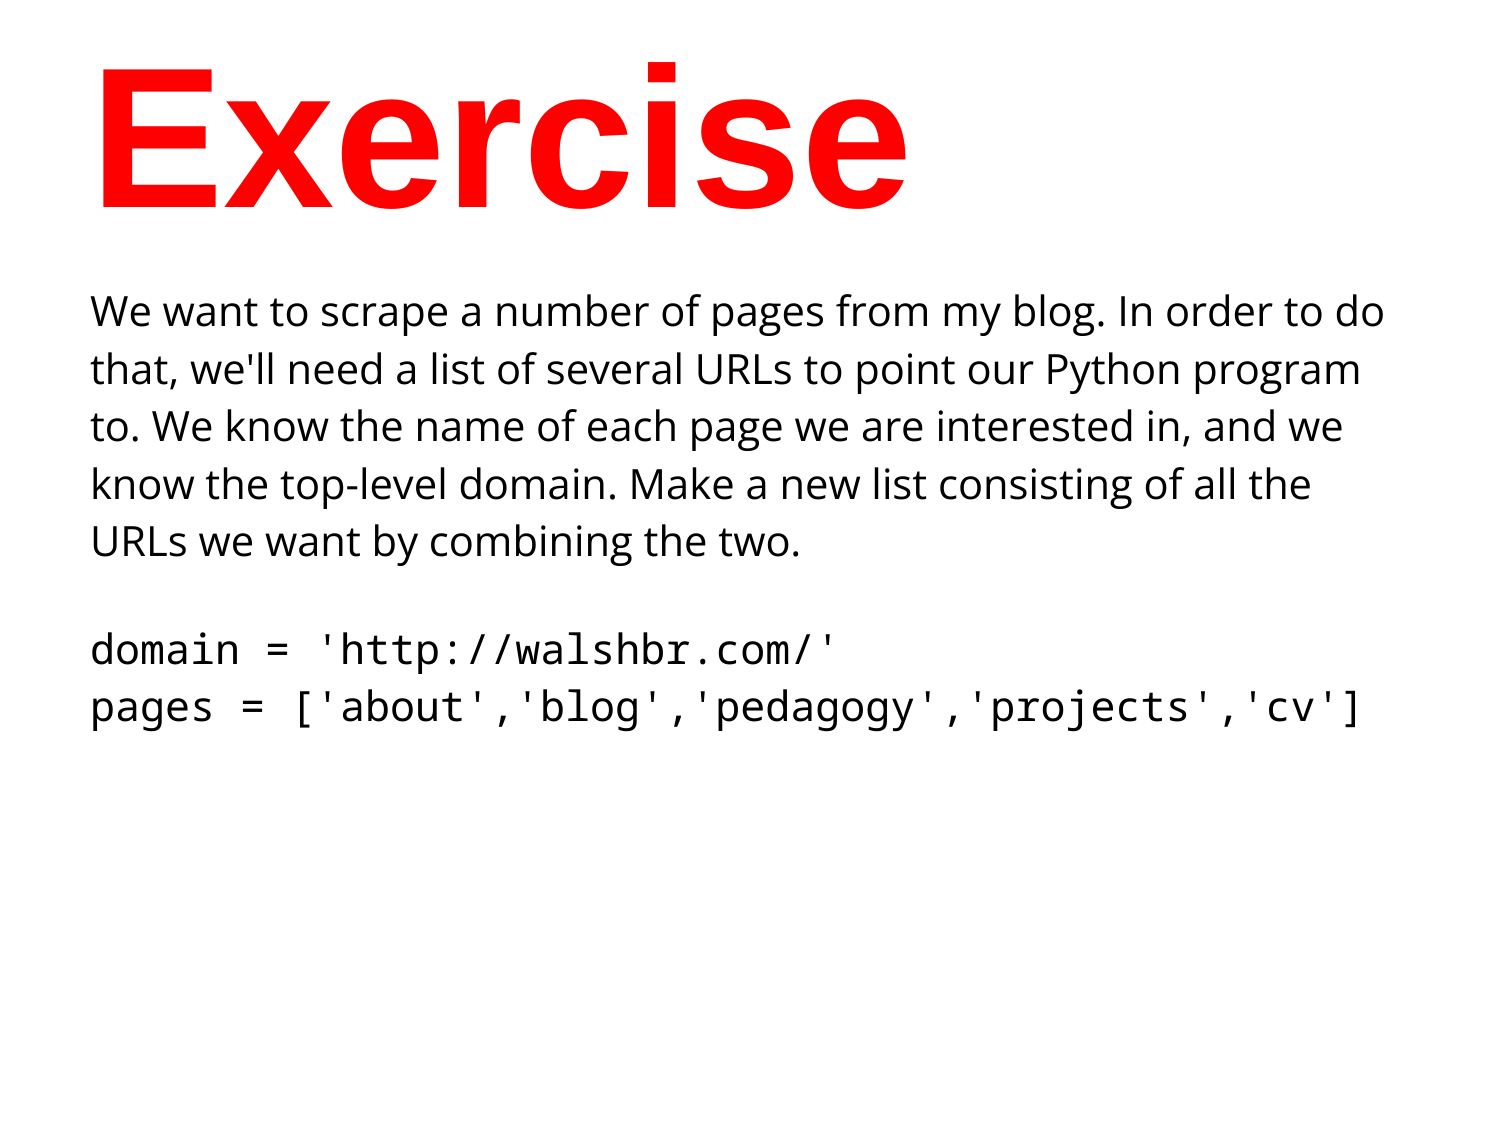

# Exercise
We want to scrape a number of pages from my blog. In order to do that, we'll need a list of several URLs to point our Python program to. We know the name of each page we are interested in, and we know the top-level domain. Make a new list consisting of all the URLs we want by combining the two.
domain = 'http://walshbr.com/'
pages = ['about','blog','pedagogy','projects','cv']